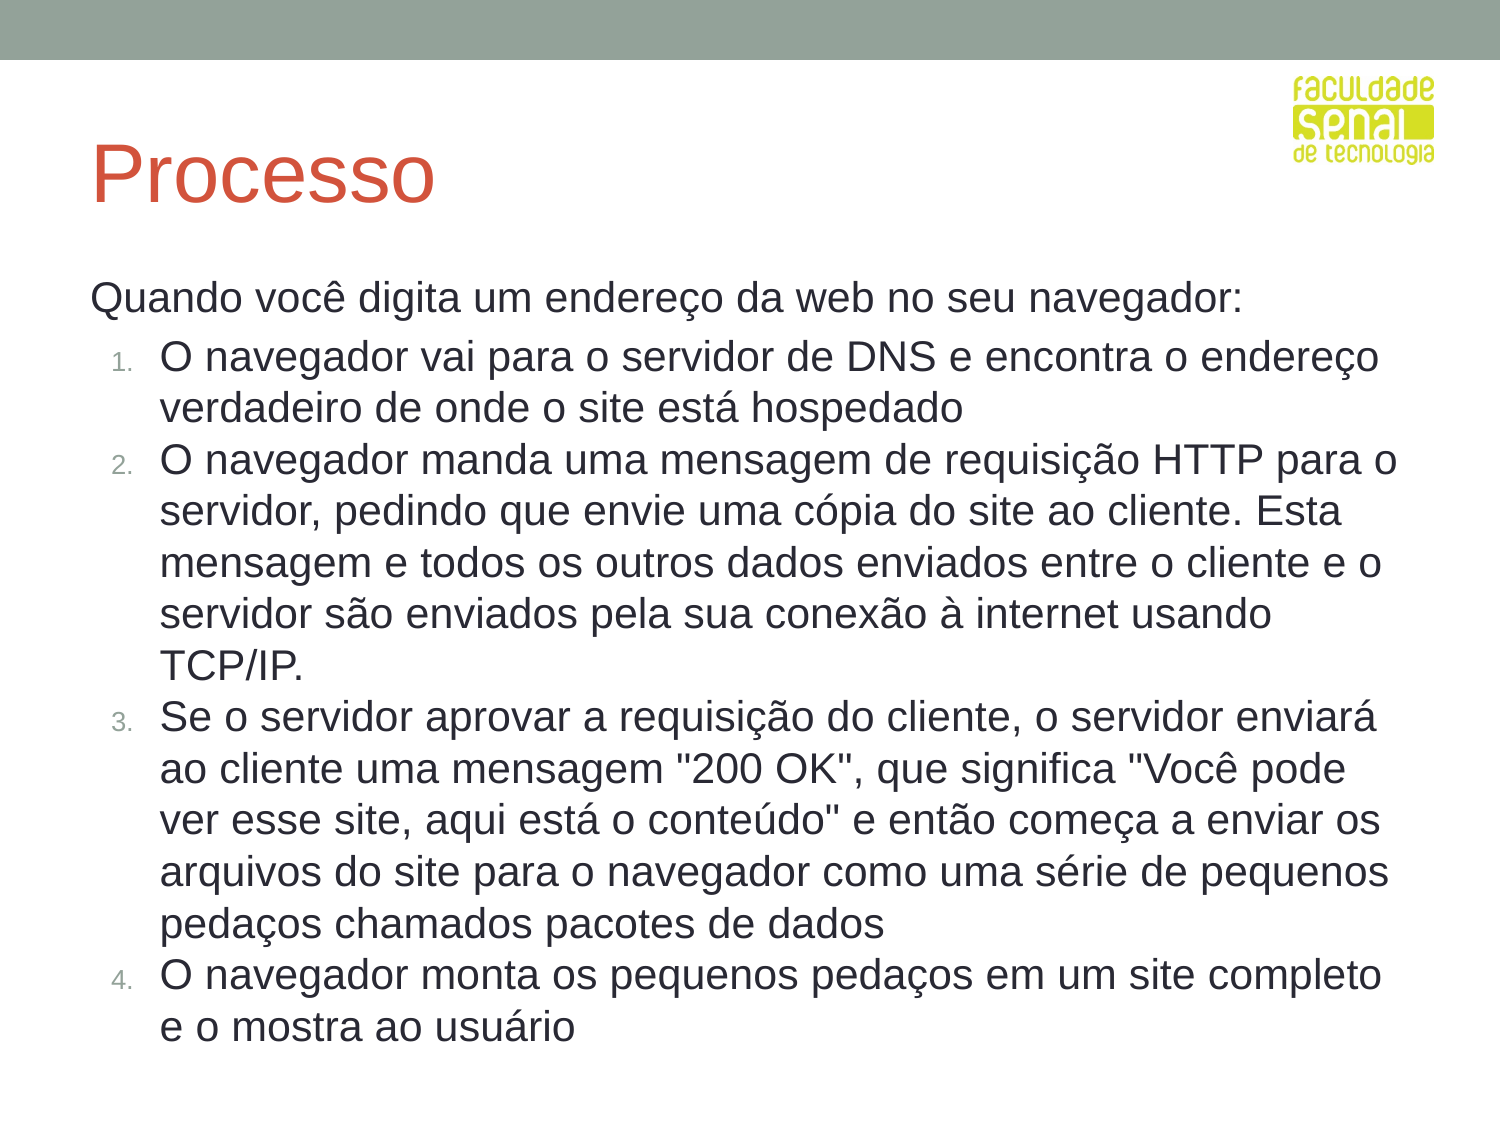

# Processo
Quando você digita um endereço da web no seu navegador:
O navegador vai para o servidor de DNS e encontra o endereço verdadeiro de onde o site está hospedado
O navegador manda uma mensagem de requisição HTTP para o servidor, pedindo que envie uma cópia do site ao cliente. Esta mensagem e todos os outros dados enviados entre o cliente e o servidor são enviados pela sua conexão à internet usando TCP/IP.
Se o servidor aprovar a requisição do cliente, o servidor enviará ao cliente uma mensagem "200 OK", que significa "Você pode ver esse site, aqui está o conteúdo" e então começa a enviar os arquivos do site para o navegador como uma série de pequenos pedaços chamados pacotes de dados
O navegador monta os pequenos pedaços em um site completo e o mostra ao usuário